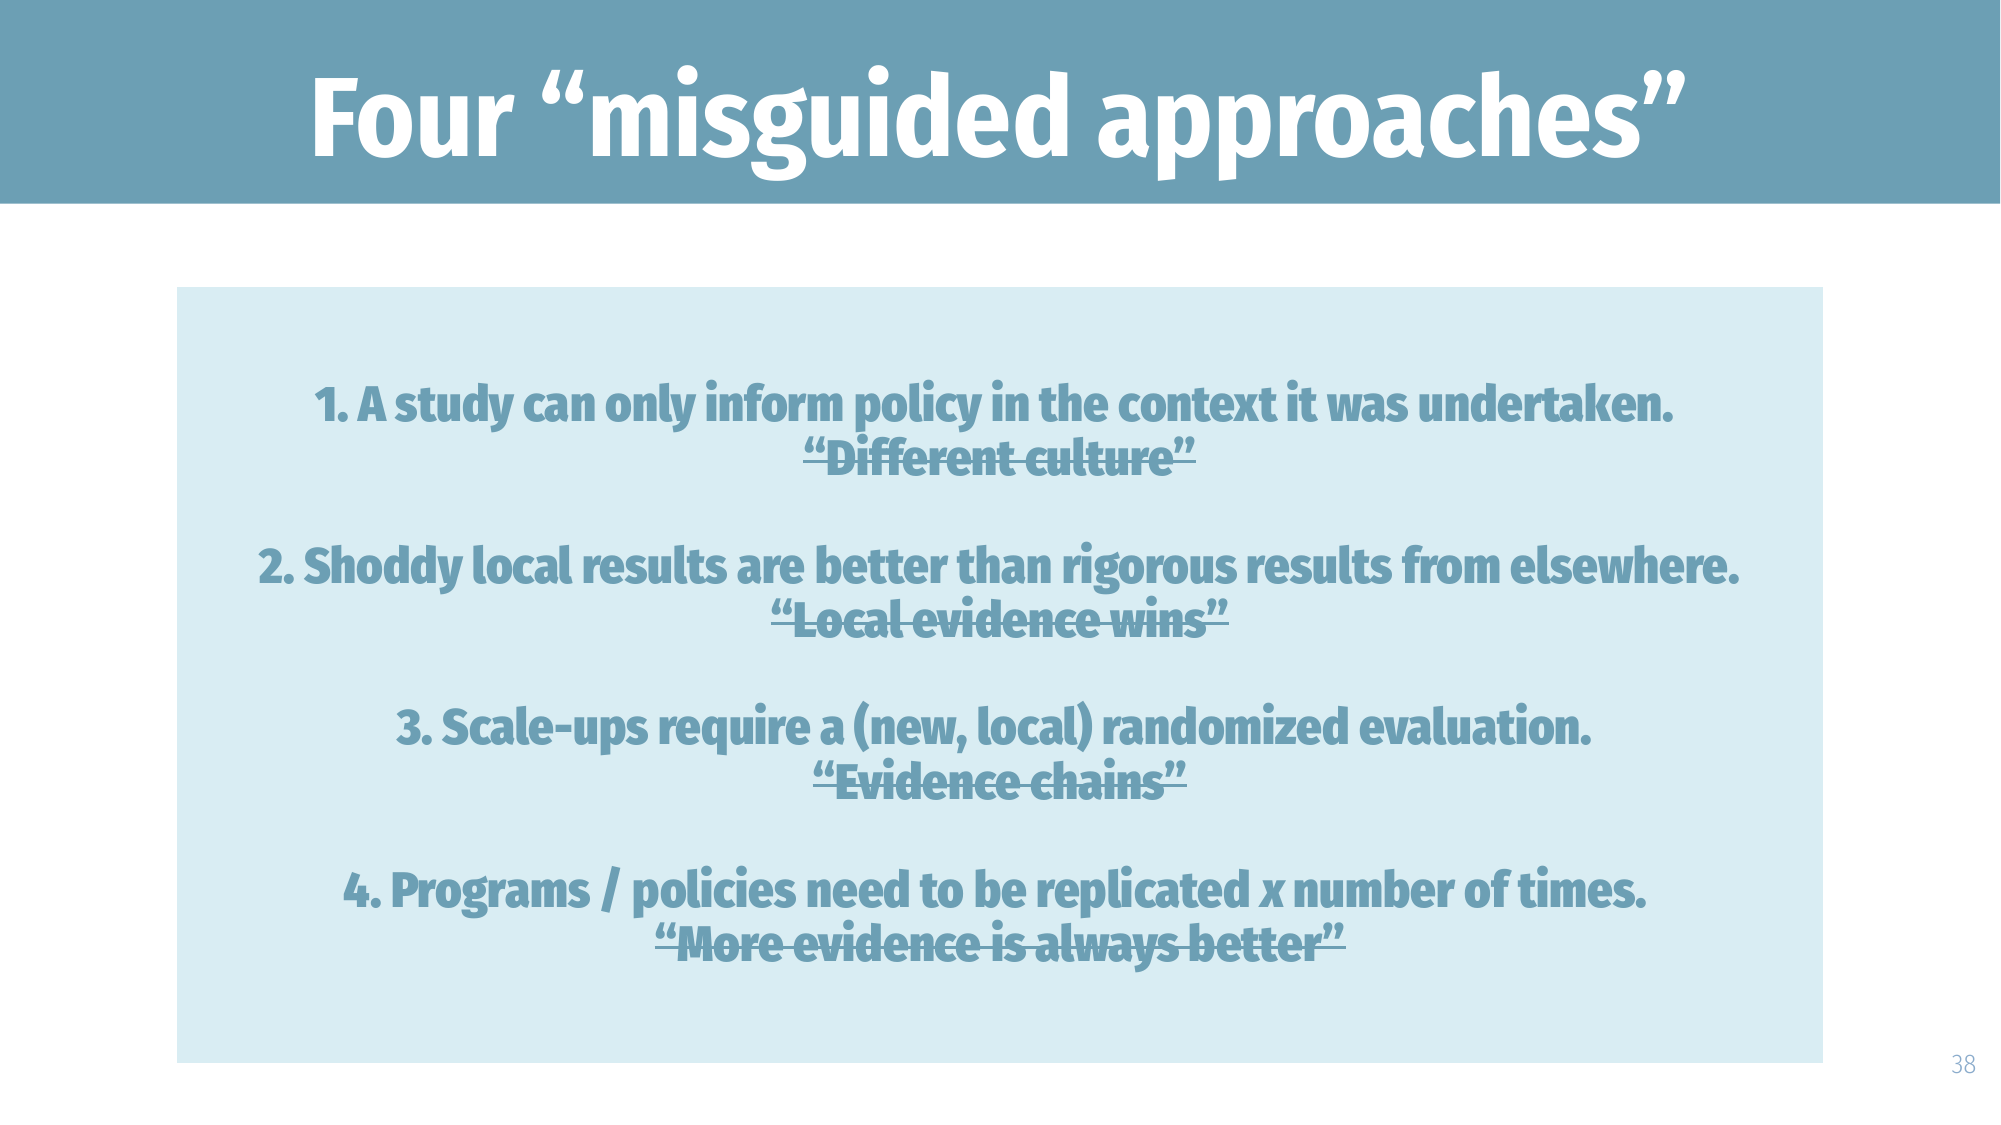

# Four “misguided approaches”
1. A study can only inform policy in the context it was undertaken.
“Different culture”
2. Shoddy local results are better than rigorous results from elsewhere.
“Local evidence wins”
3. Scale-ups require a (new, local) randomized evaluation.
“Evidence chains”
4. Programs / policies need to be replicated x number of times.
“More evidence is always better”
38